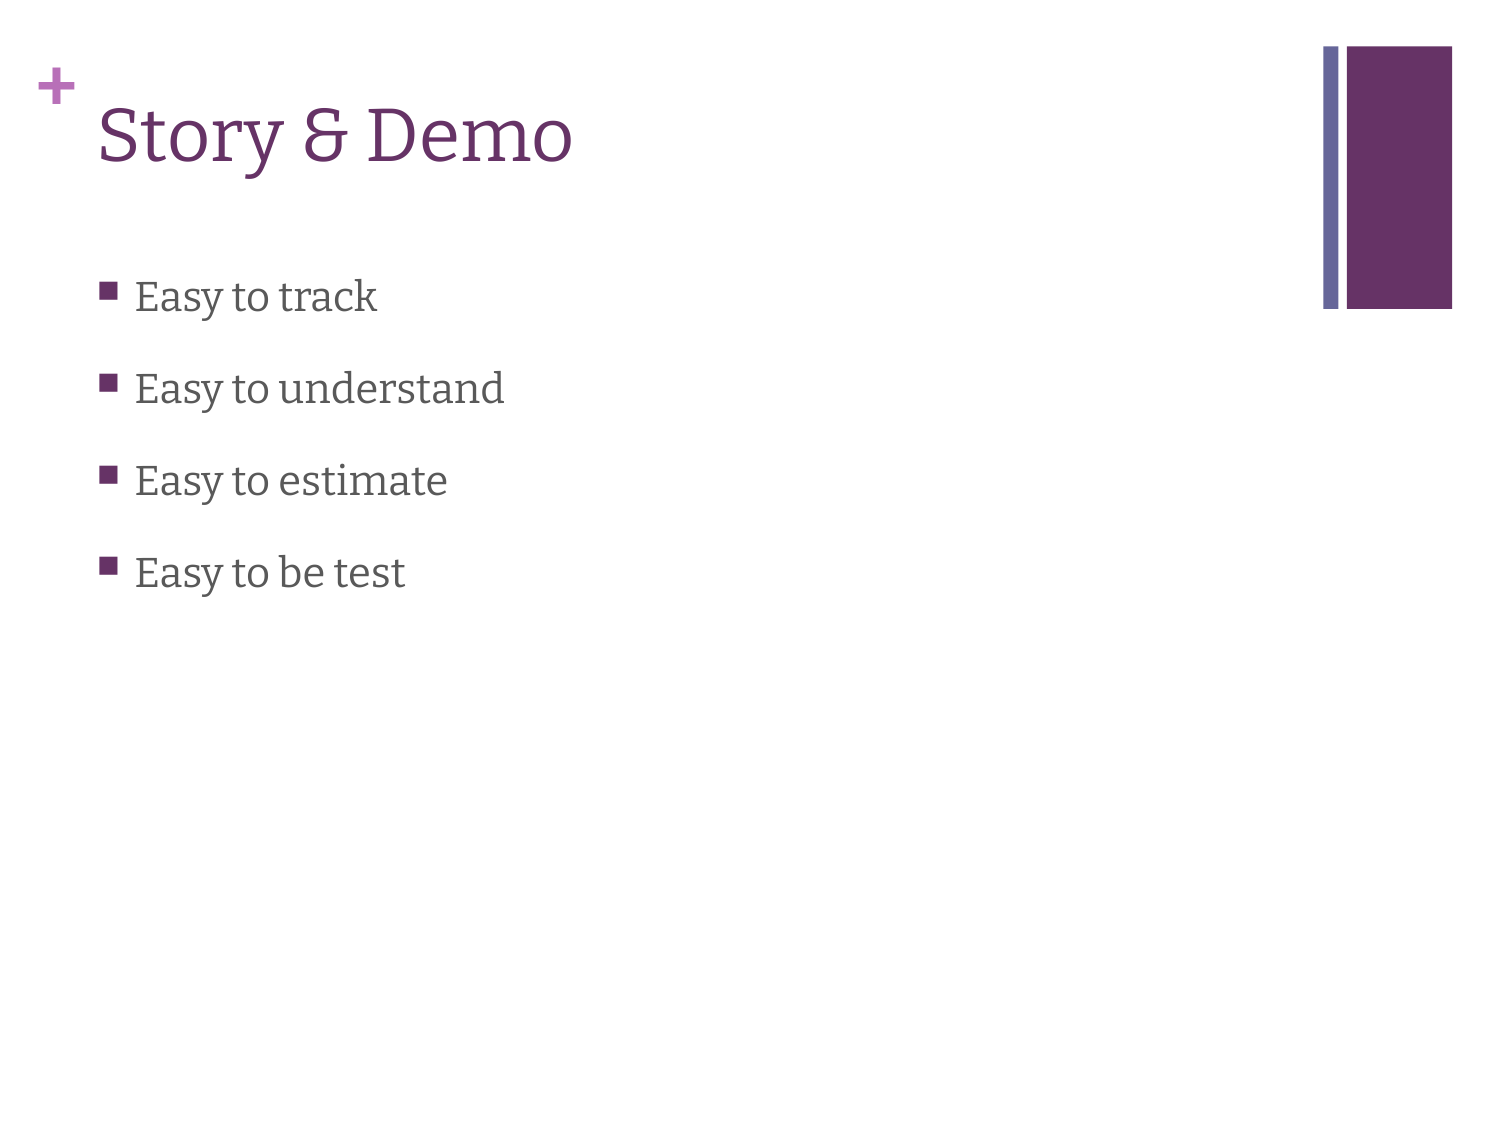

# Story & Demo
Easy to track
Easy to understand
Easy to estimate
Easy to be test